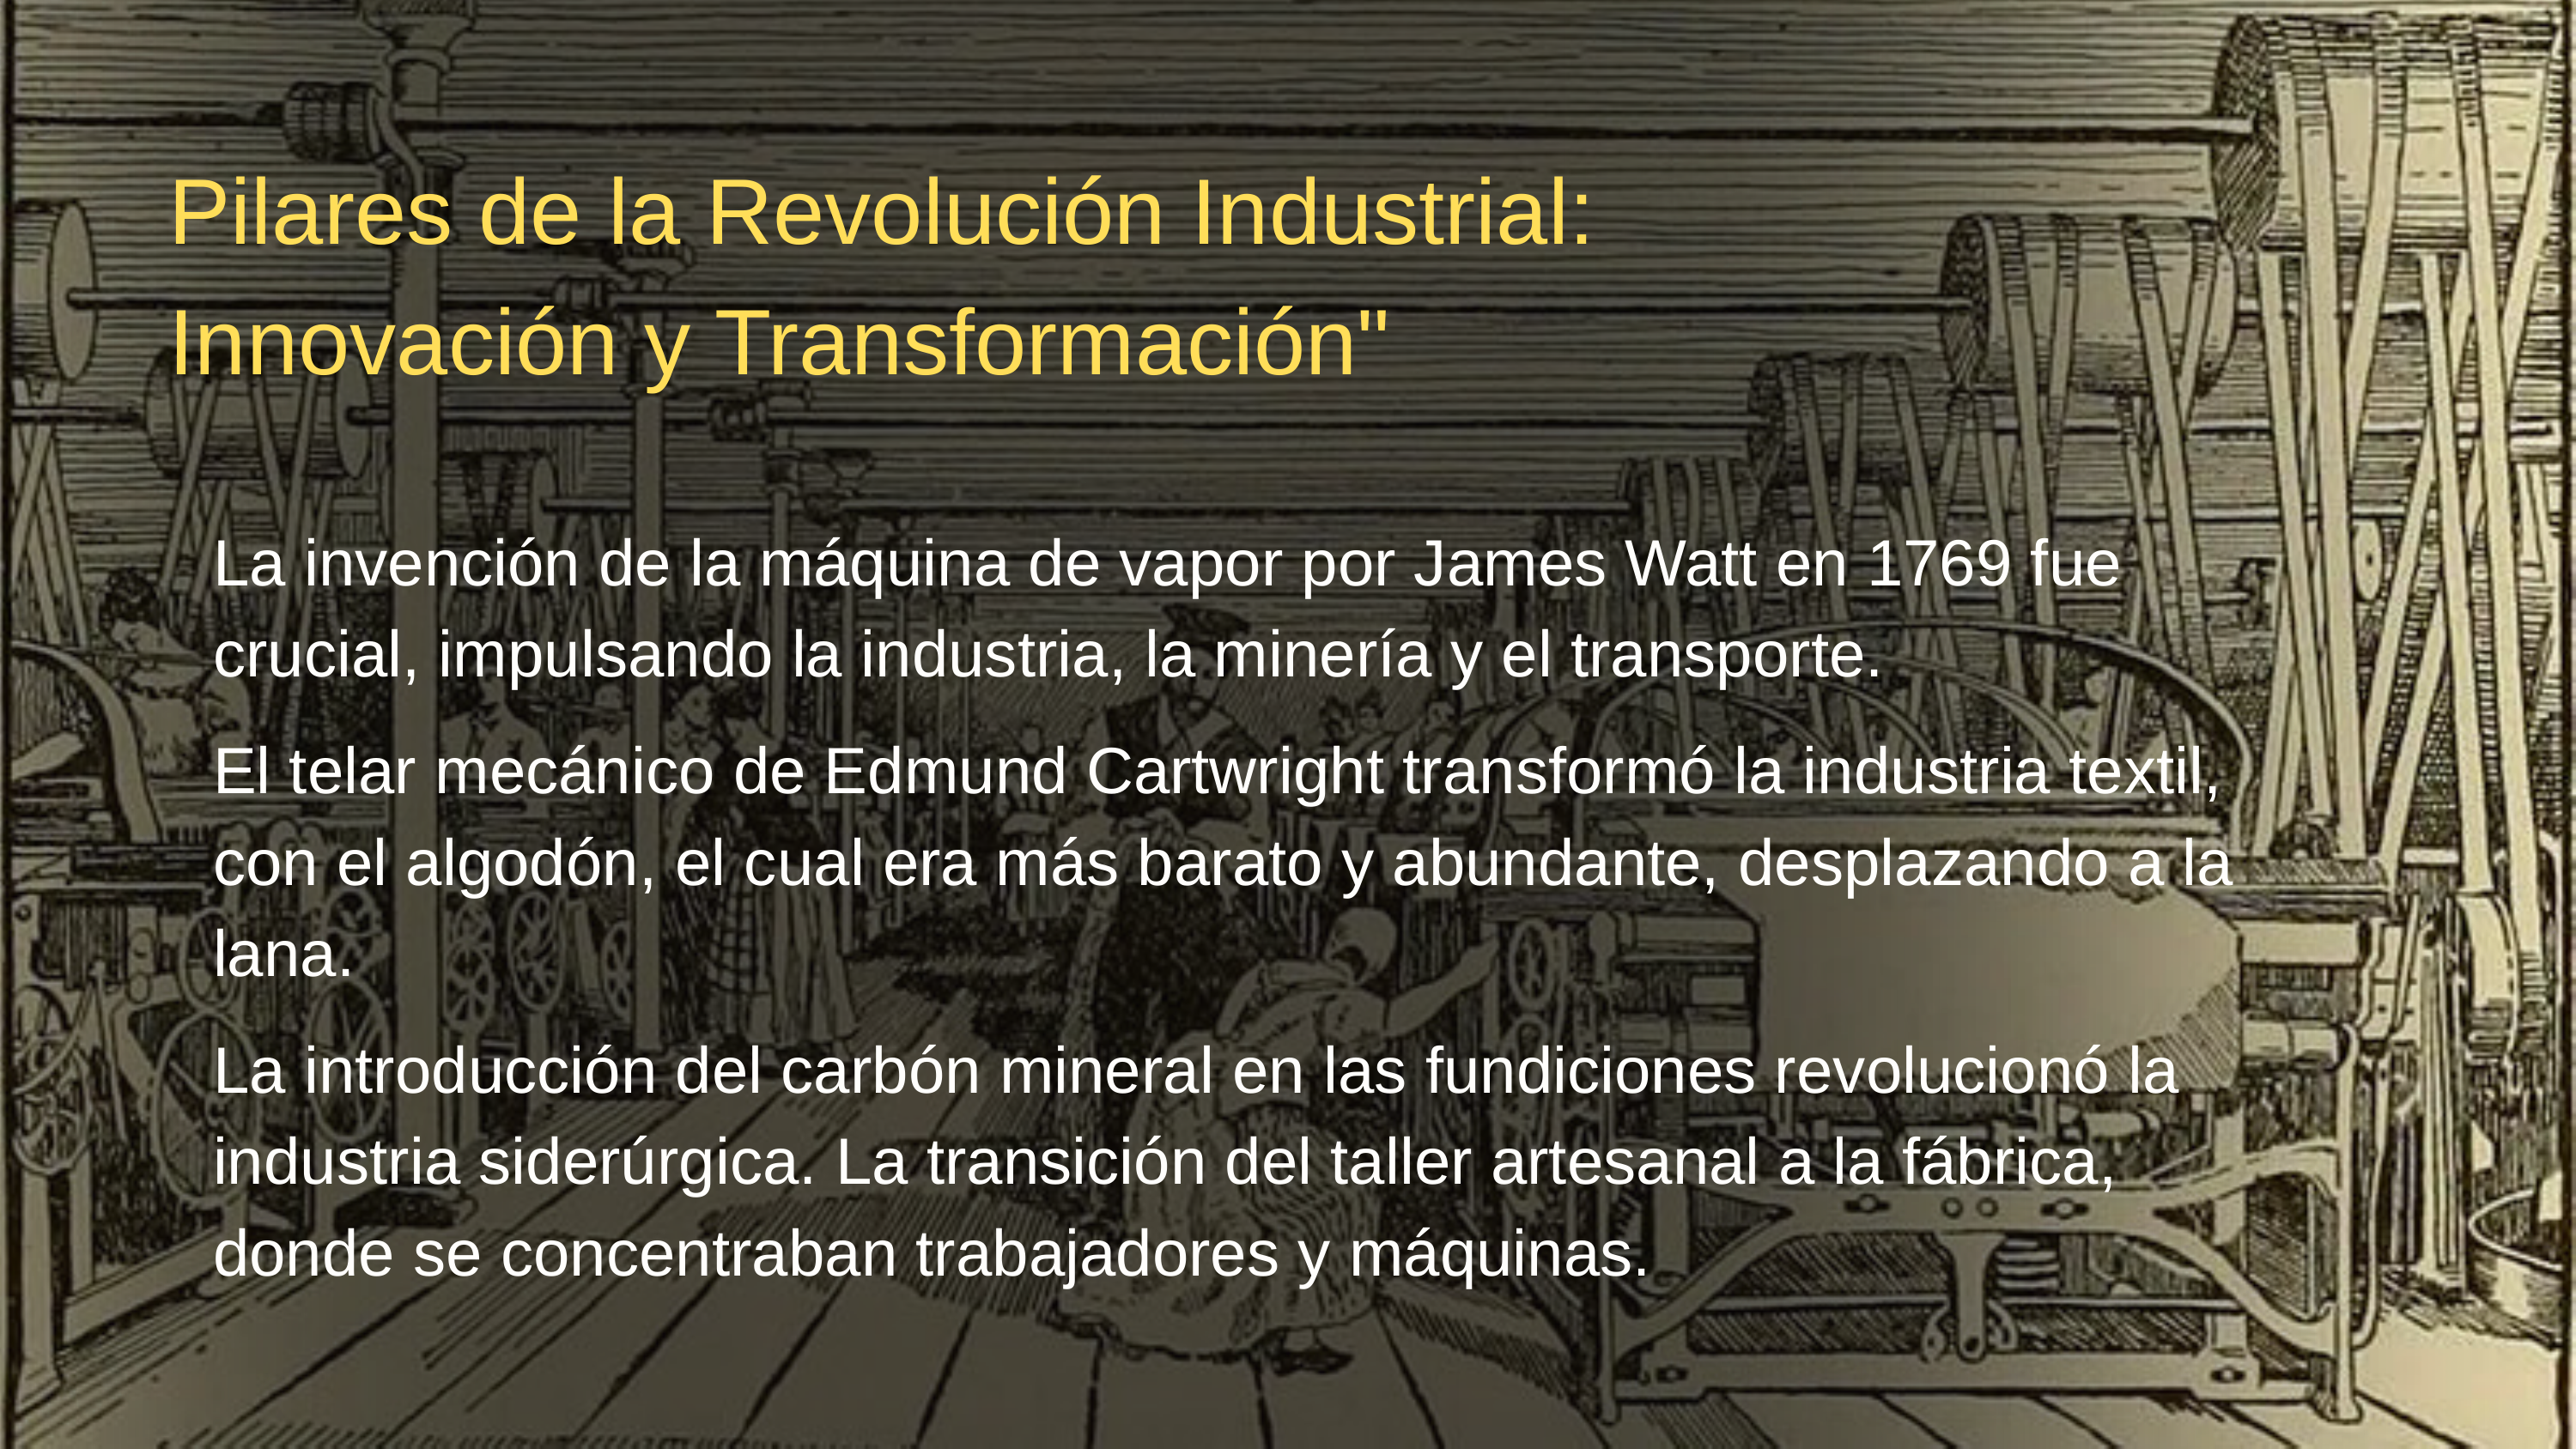

Pilares de la Revolución Industrial:
Innovación y Transformación"

La invención de la máquina de vapor por James Watt en 1769 fue crucial, impulsando la industria, la minería y el transporte.
El telar mecánico de Edmund Cartwright transformó la industria textil, con el algodón, el cual era más barato y abundante, desplazando a la lana.
La introducción del carbón mineral en las fundiciones revolucionó la industria siderúrgica. La transición del taller artesanal a la fábrica, donde se concentraban trabajadores y máquinas.